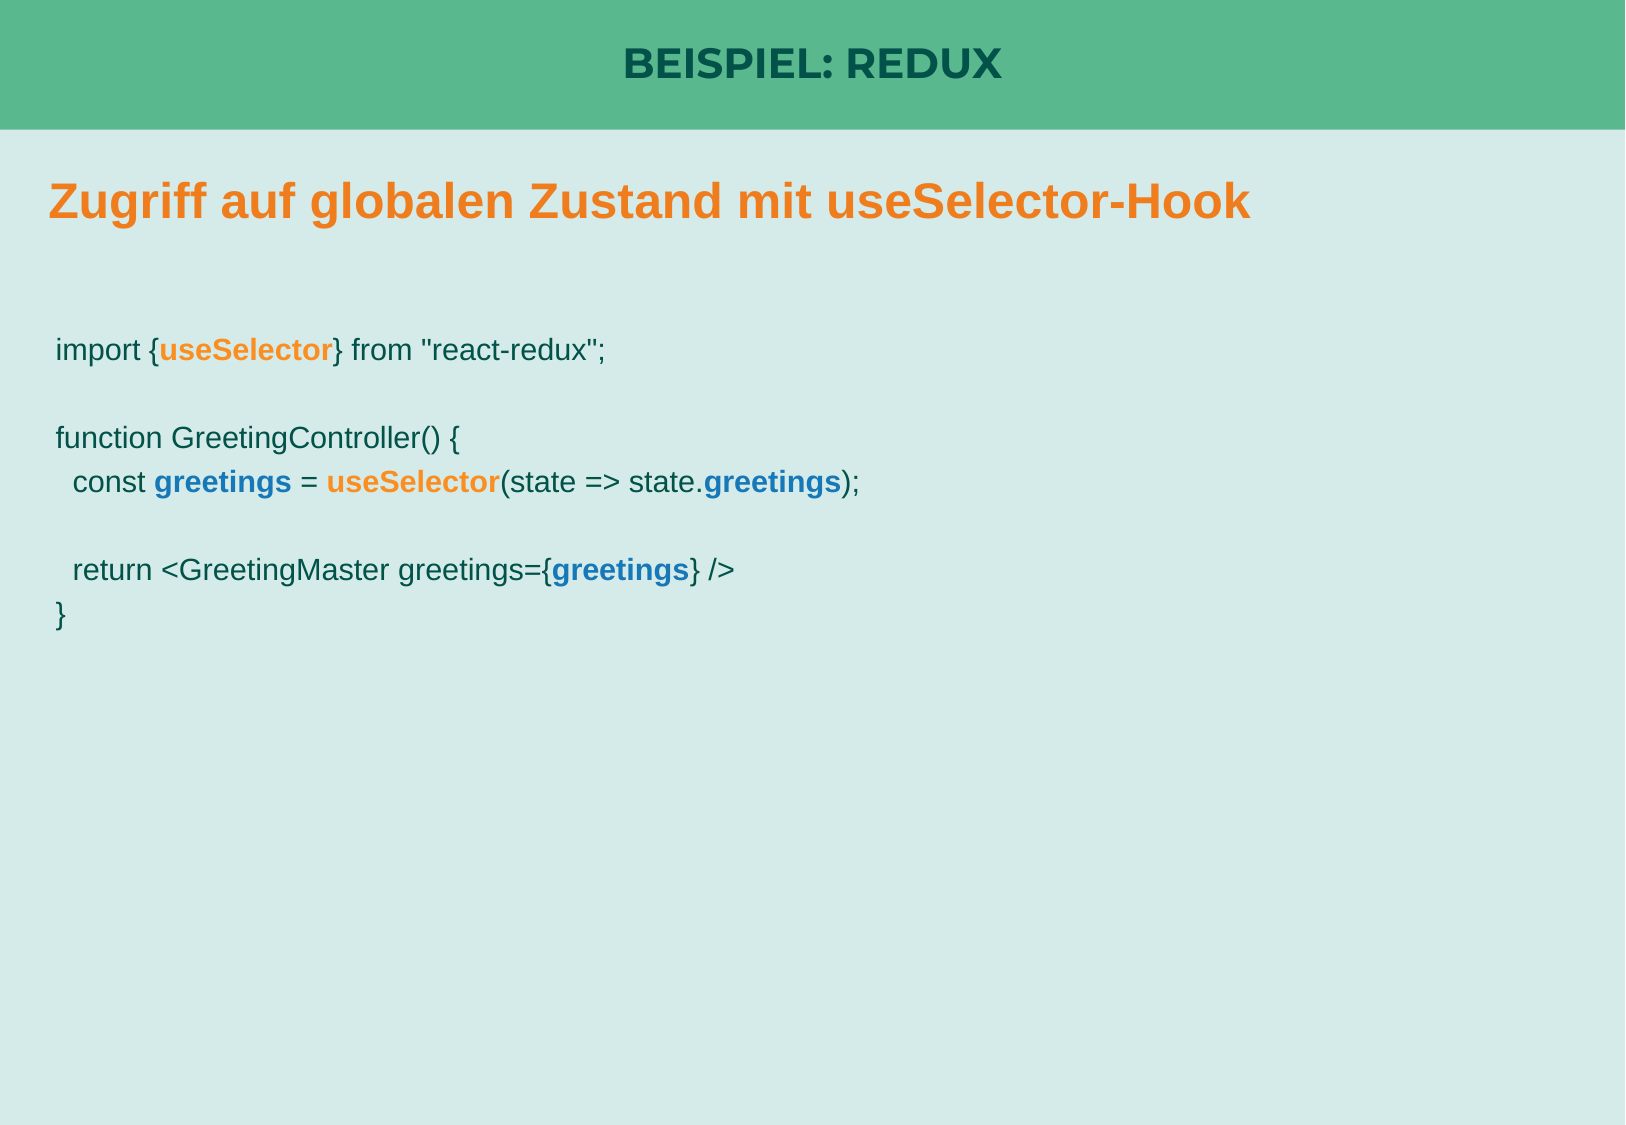

# Beispiel: Redux
Zugriff auf globalen Zustand mit useSelector-Hook

import {useSelector} from "react-redux";

function GreetingController() {
  const greetings = useSelector(state => state.greetings);

  return <GreetingMaster greetings={greetings} />
}